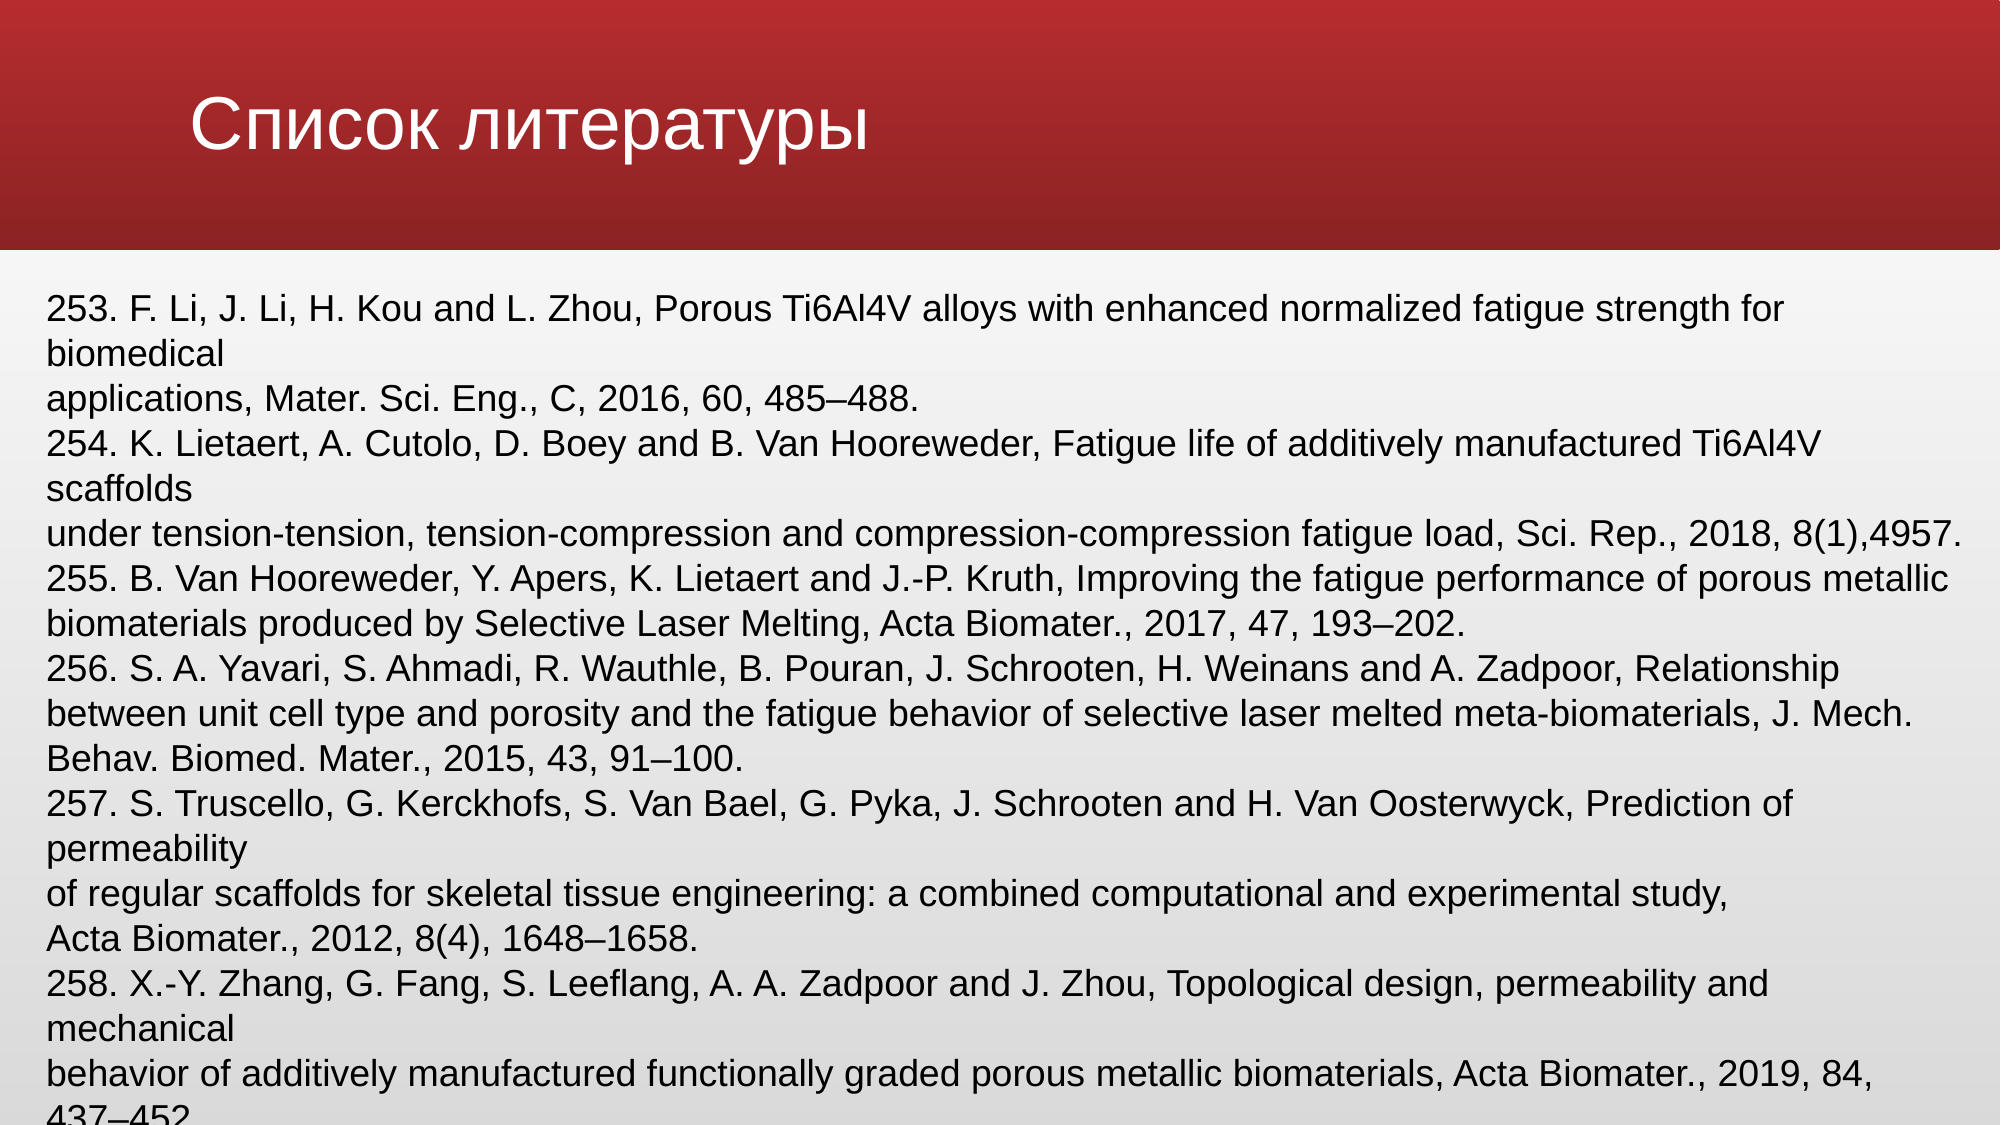

# Список литературы
253. F. Li, J. Li, H. Kou and L. Zhou, Porous Ti6Al4V alloys with enhanced normalized fatigue strength for biomedical
applications, Mater. Sci. Eng., C, 2016, 60, 485–488.
254. K. Lietaert, A. Cutolo, D. Boey and B. Van Hooreweder, Fatigue life of additively manufactured Ti6Al4V scaffolds
under tension-tension, tension-compression and compression-compression fatigue load, Sci. Rep., 2018, 8(1),4957.
255. B. Van Hooreweder, Y. Apers, K. Lietaert and J.-P. Kruth, Improving the fatigue performance of porous metallic biomaterials produced by Selective Laser Melting, Acta Biomater., 2017, 47, 193–202.
256. S. A. Yavari, S. Ahmadi, R. Wauthle, B. Pouran, J. Schrooten, H. Weinans and A. Zadpoor, Relationship
between unit cell type and porosity and the fatigue behavior of selective laser melted meta-biomaterials, J. Mech.
Behav. Biomed. Mater., 2015, 43, 91–100.
257. S. Truscello, G. Kerckhofs, S. Van Bael, G. Pyka, J. Schrooten and H. Van Oosterwyck, Prediction of permeability
of regular scaffolds for skeletal tissue engineering: a combined computational and experimental study,
Acta Biomater., 2012, 8(4), 1648–1658.
258. X.-Y. Zhang, G. Fang, S. Leeflang, A. A. Zadpoor and J. Zhou, Topological design, permeability and mechanical
behavior of additively manufactured functionally graded porous metallic biomaterials, Acta Biomater., 2019, 84,
437–452.
259. F. Bobbert, K. Lietaert, A. A. Eftekhari, B. Pouran, S. Ahmadi, H. Weinans and A. Zadpoor, Additively manufactured metallic porous biomaterials based on minimal surfaces: A unique combination of topological, mechanical, and mass transport properties, Acta Biomater., 2017, 53, 572–584.